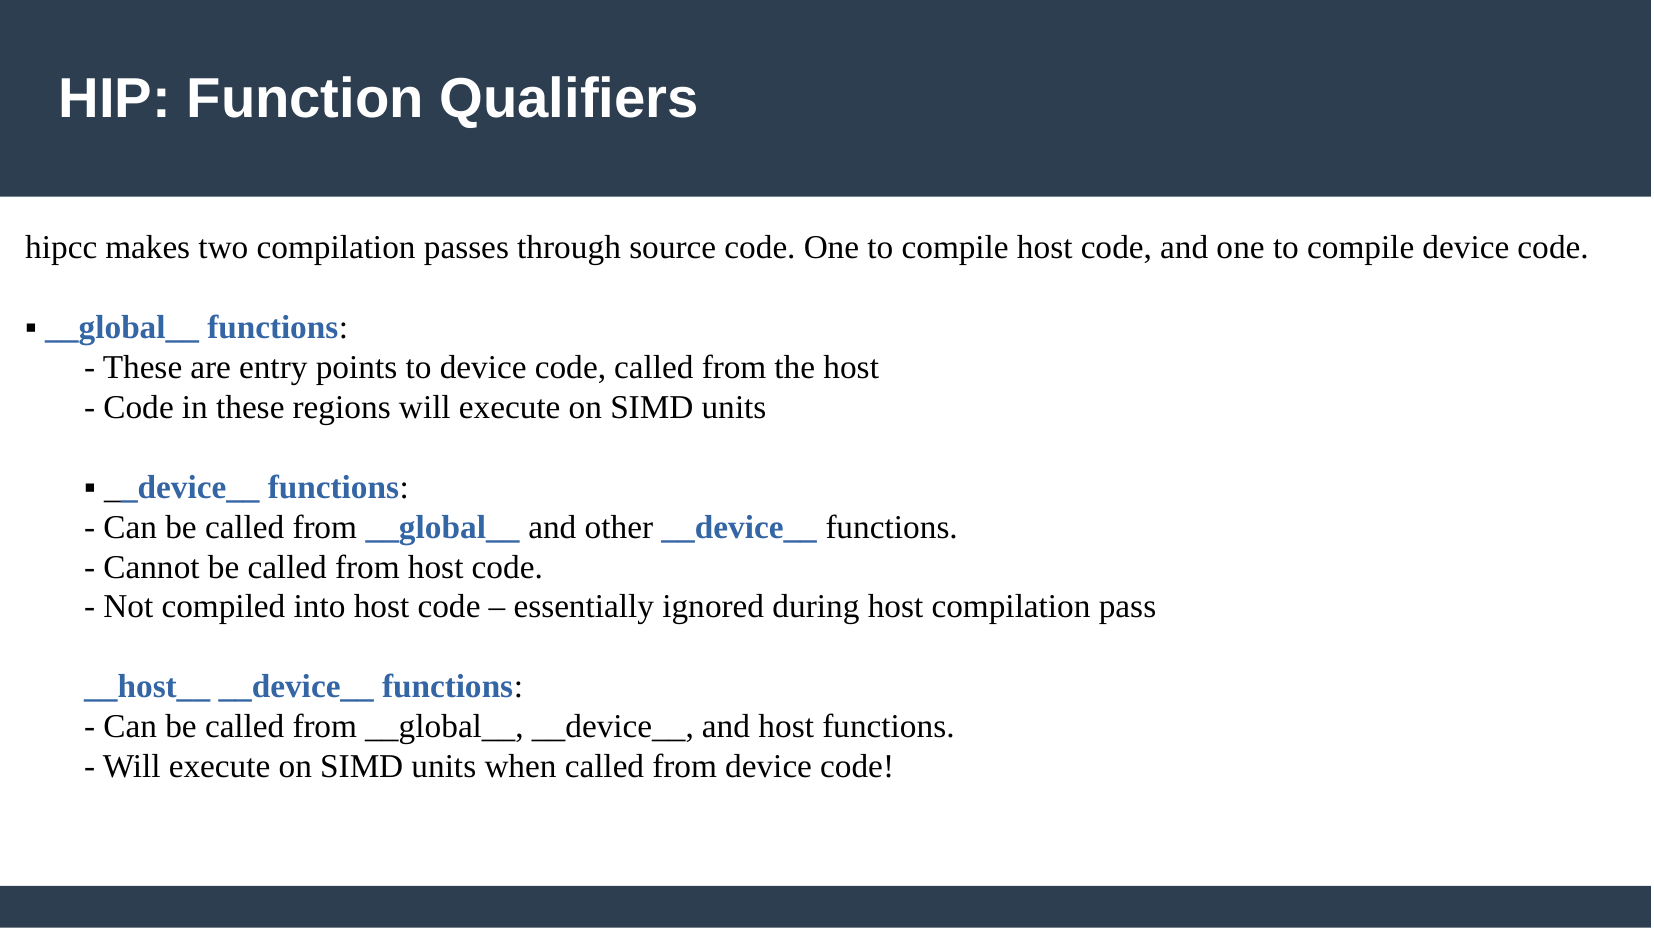

HIP: Function Qualifiers
hipcc makes two compilation passes through source code. One to compile host code, and one to compile device code.

▪ __global__ functions:
- These are entry points to device code, called from the host
- Code in these regions will execute on SIMD units

▪ __device__ functions:
- Can be called from __global__ and other __device__ functions.
- Cannot be called from host code.
- Not compiled into host code – essentially ignored during host compilation pass

__host__ __device__ functions:
- Can be called from __global__, __device__, and host functions.
- Will execute on SIMD units when called from device code!